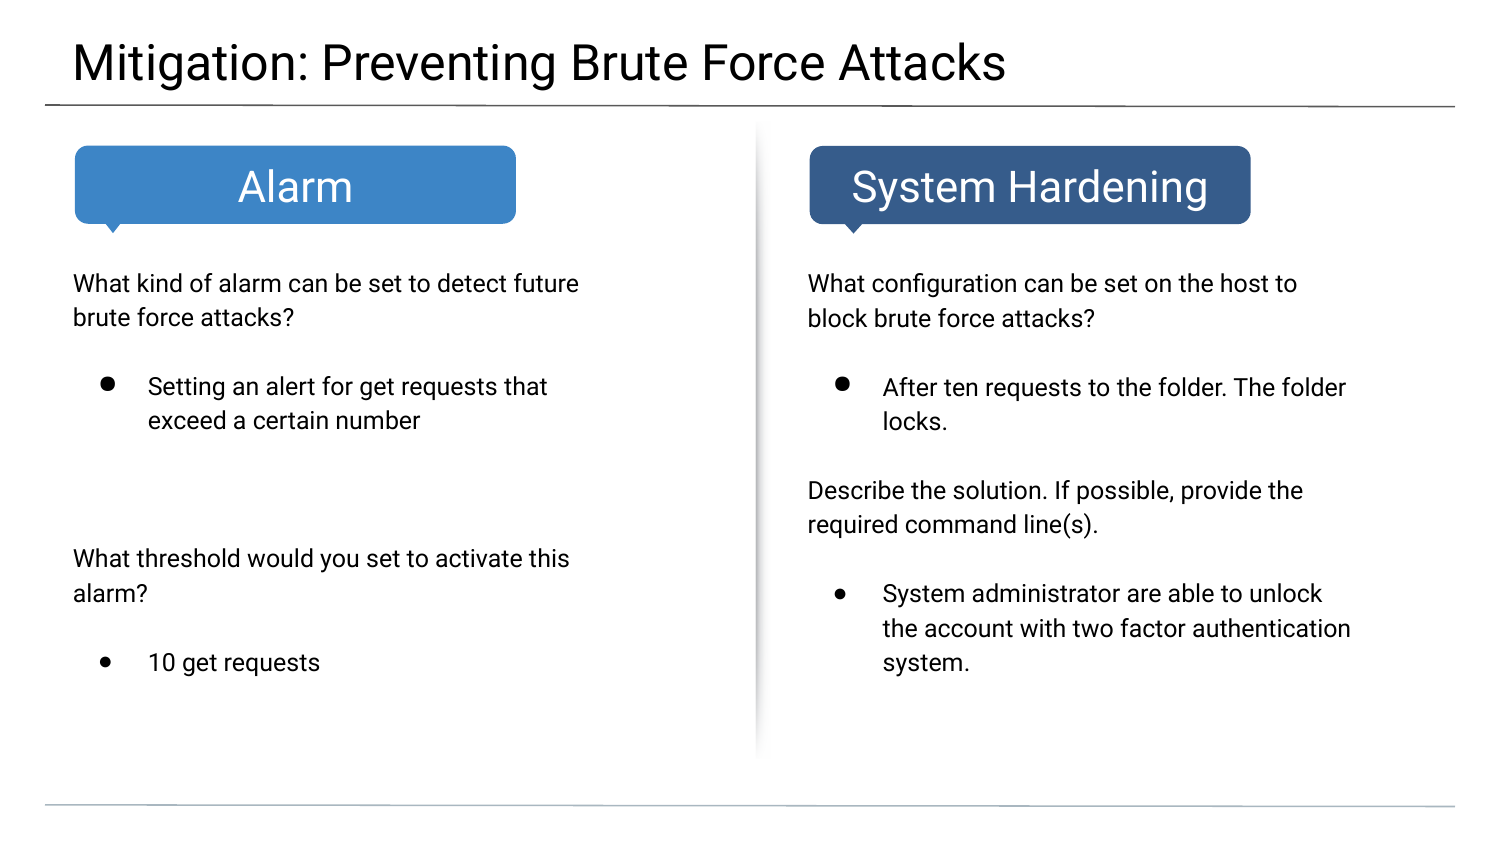

# Mitigation: Preventing Brute Force Attacks
What kind of alarm can be set to detect future brute force attacks?

Setting an alert for get requests that exceed a certain number

What threshold would you set to activate this alarm?

10 get requests
What configuration can be set on the host to block brute force attacks?

After ten requests to the folder. The folder locks.

Describe the solution. If possible, provide the required command line(s).

System administrator are able to unlock the account with two factor authentication system.